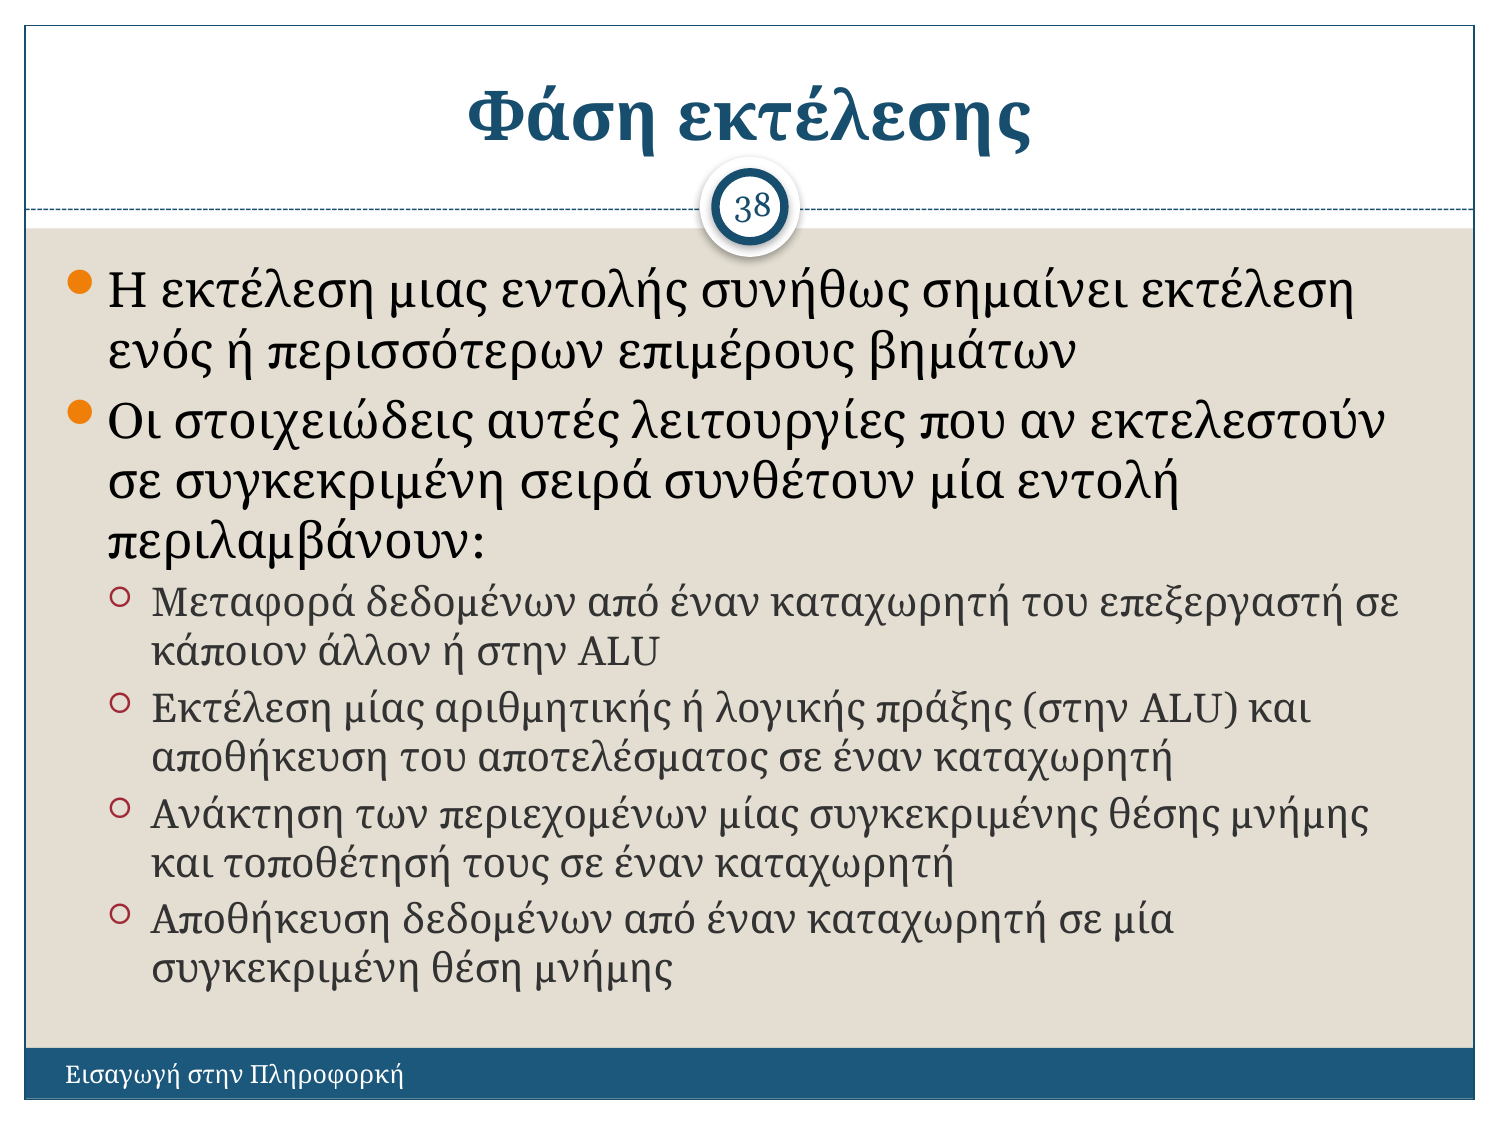

# Φάση εκτέλεσης
38
Η εκτέλεση μιας εντολής συνήθως σημαίνει εκτέλεση ενός ή περισσότερων επιμέρους βημάτων
Οι στοιχειώδεις αυτές λειτουργίες που αν εκτελεστούν σε συγκεκριμένη σειρά συνθέτουν μία εντολή περιλαμβάνουν:
Μεταφορά δεδομένων από έναν καταχωρητή του επεξεργαστή σε κάποιον άλλον ή στην ALU
Εκτέλεση μίας αριθμητικής ή λογικής πράξης (στην ALU) και αποθήκευση του αποτελέσματος σε έναν καταχωρητή
Ανάκτηση των περιεχομένων μίας συγκεκριμένης θέσης μνήμης και τοποθέτησή τους σε έναν καταχωρητή
Αποθήκευση δεδομένων από έναν καταχωρητή σε μία συγκεκριμένη θέση μνήμης

Εισαγωγή στην Πληροφορκή